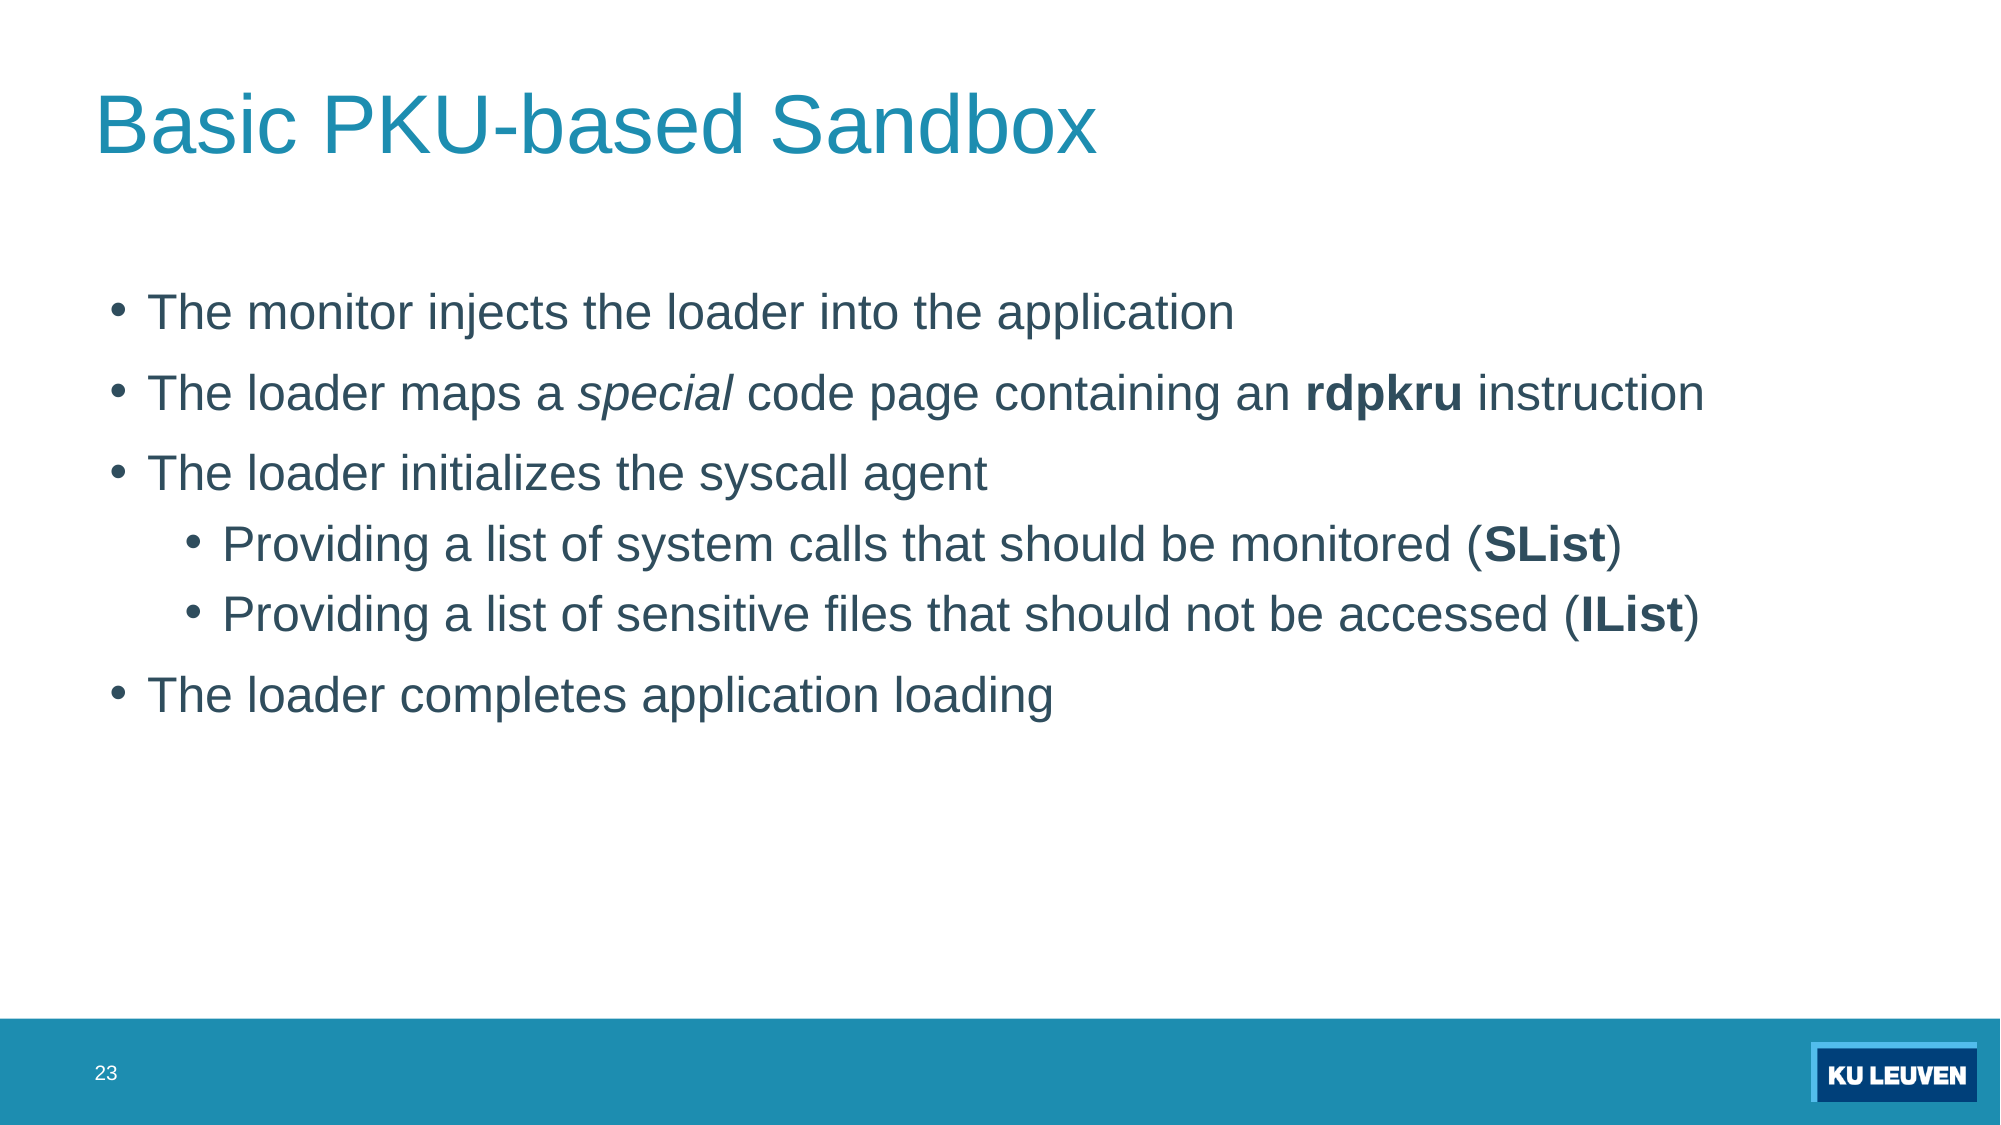

# Basic PKU-based Sandbox
The monitor injects the loader into the application
The loader maps a special code page containing an rdpkru instruction
The loader initializes the syscall agent
Providing a list of system calls that should be monitored (SList)
Providing a list of sensitive files that should not be accessed (IList)
The loader completes application loading
23